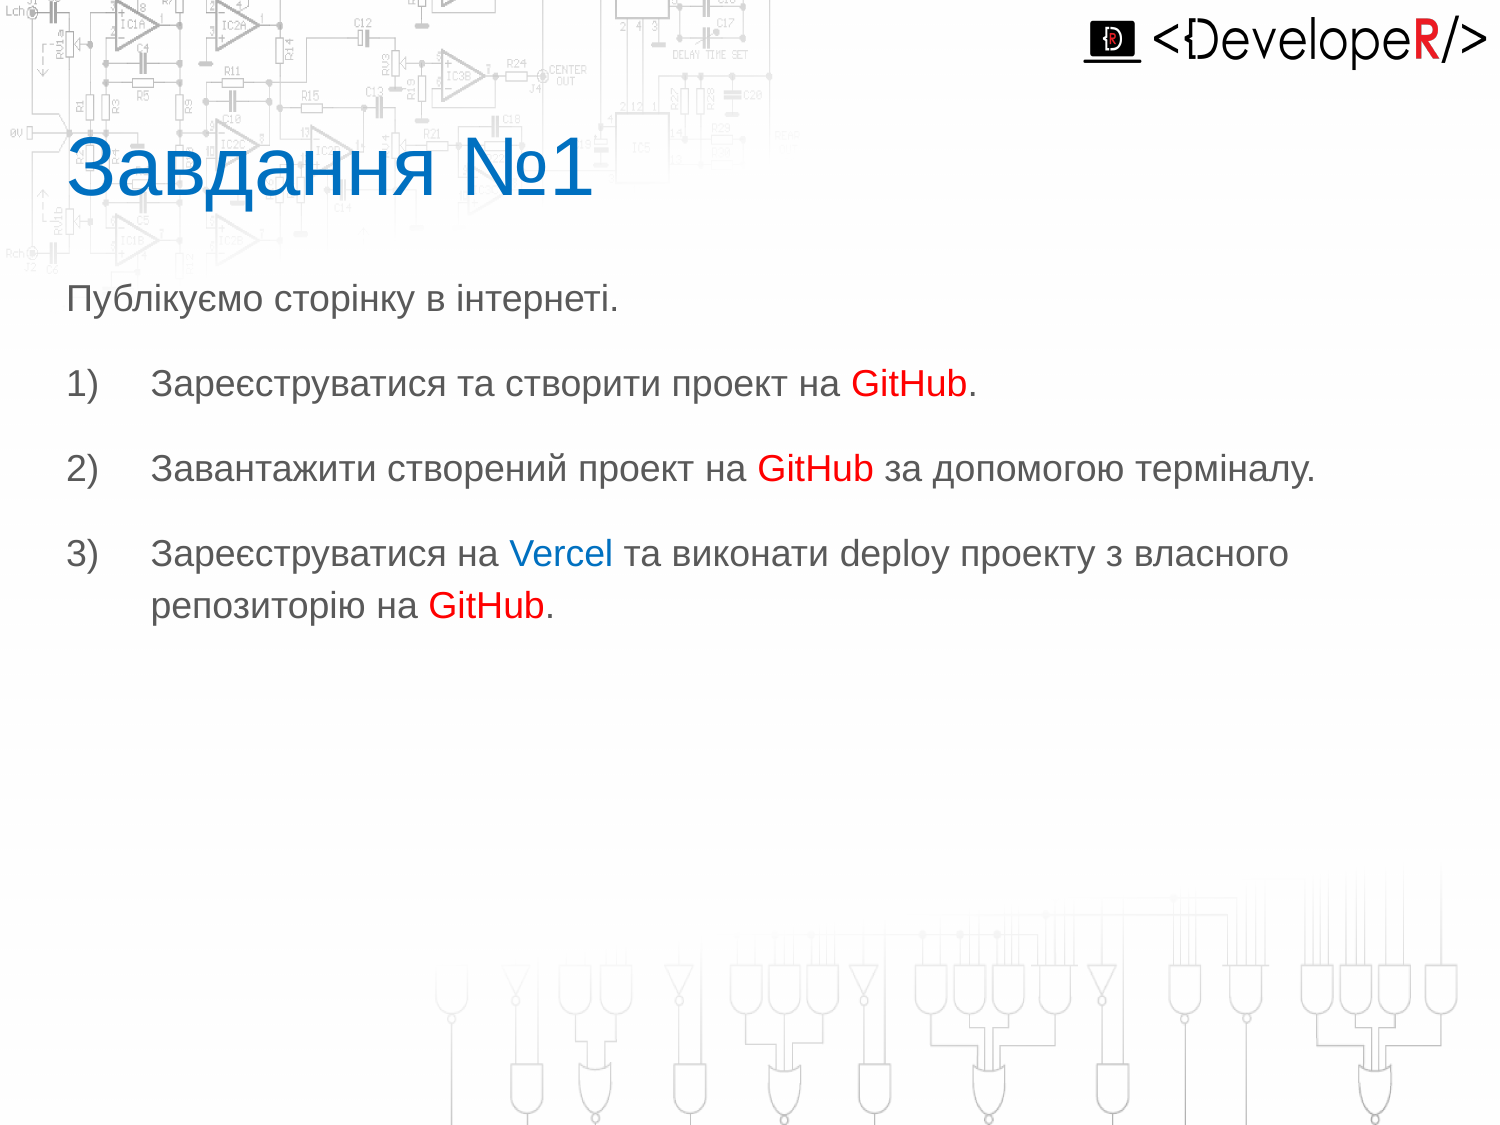

# Завдання №1
Публікуємо сторінку в інтернеті.
Зареєструватися та створити проект на GitHub.
Завантажити створений проект на GitHub за допомогою терміналу.
Зареєструватися на Vercel та виконати deploy проекту з власного репозиторію на GitHub.